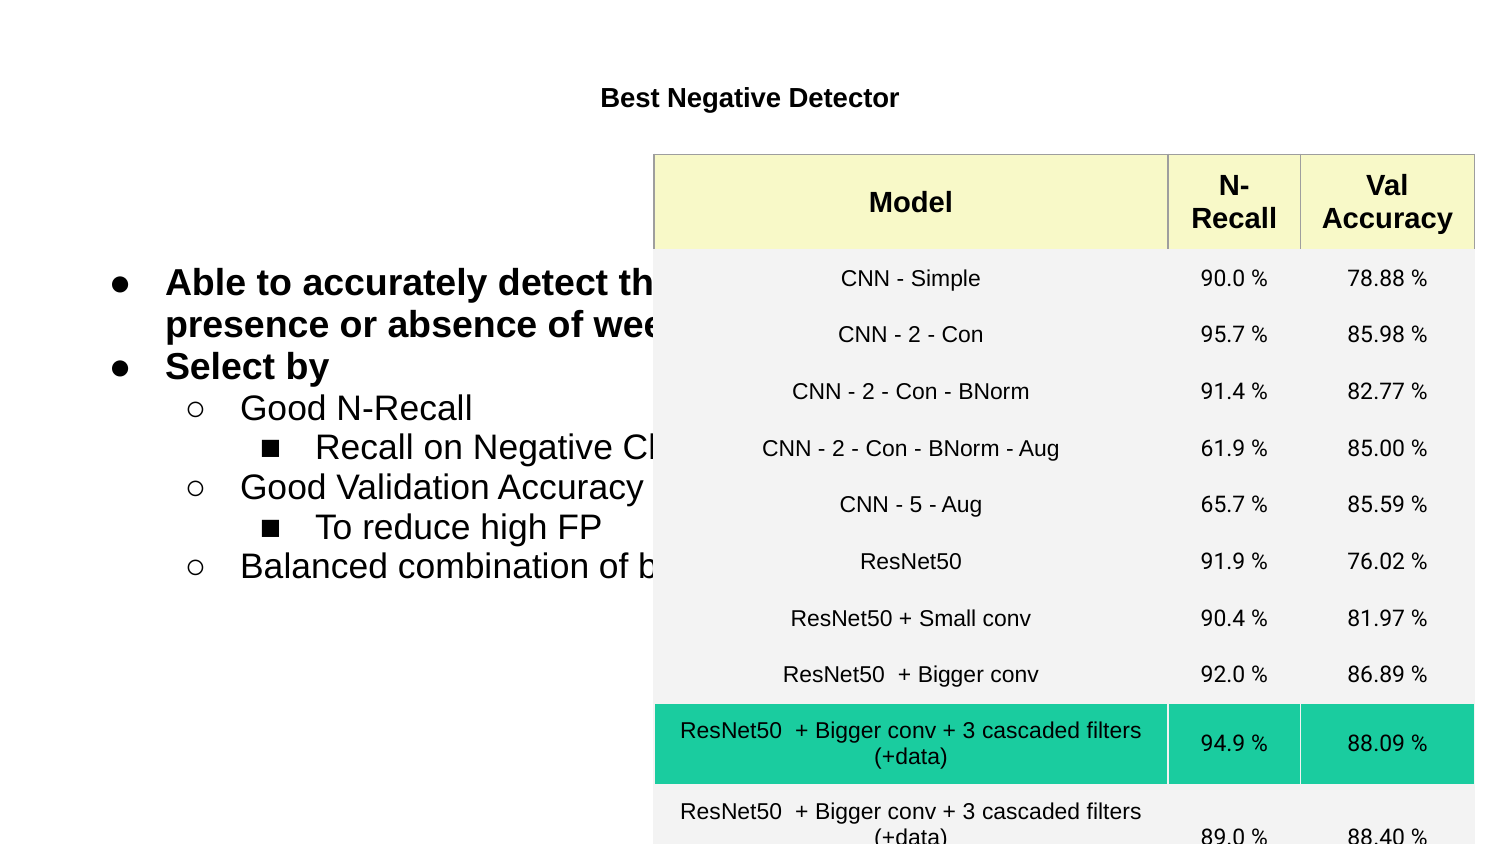

Best Negative Detector
| Model | N-Recall | Val Accuracy |
| --- | --- | --- |
| CNN - Simple | 90.0 % | 78.88 % |
| CNN - 2 - Con | 95.7 % | 85.98 % |
| CNN - 2 - Con - BNorm | 91.4 % | 82.77 % |
| CNN - 2 - Con - BNorm - Aug | 61.9 % | 85.00 % |
| CNN - 5 - Aug | 65.7 % | 85.59 % |
| ResNet50 | 91.9 % | 76.02 % |
| ResNet50 + Small conv | 90.4 % | 81.97 % |
| ResNet50 + Bigger conv | 92.0 % | 86.89 % |
| ResNet50 + Bigger conv + 3 cascaded filters (+data) | 94.9 % | 88.09 % |
| ResNet50 + Bigger conv + 3 cascaded filters (+data) + Hist\_eq (+data) + rotate & flip (+data) x4 | 89.0 % | 88.40 % |
# Able to accurately detect the presence or absence of weeds
Select by
Good N-Recall
Recall on Negative Class
Good Validation Accuracy
To reduce high FP
Balanced combination of both